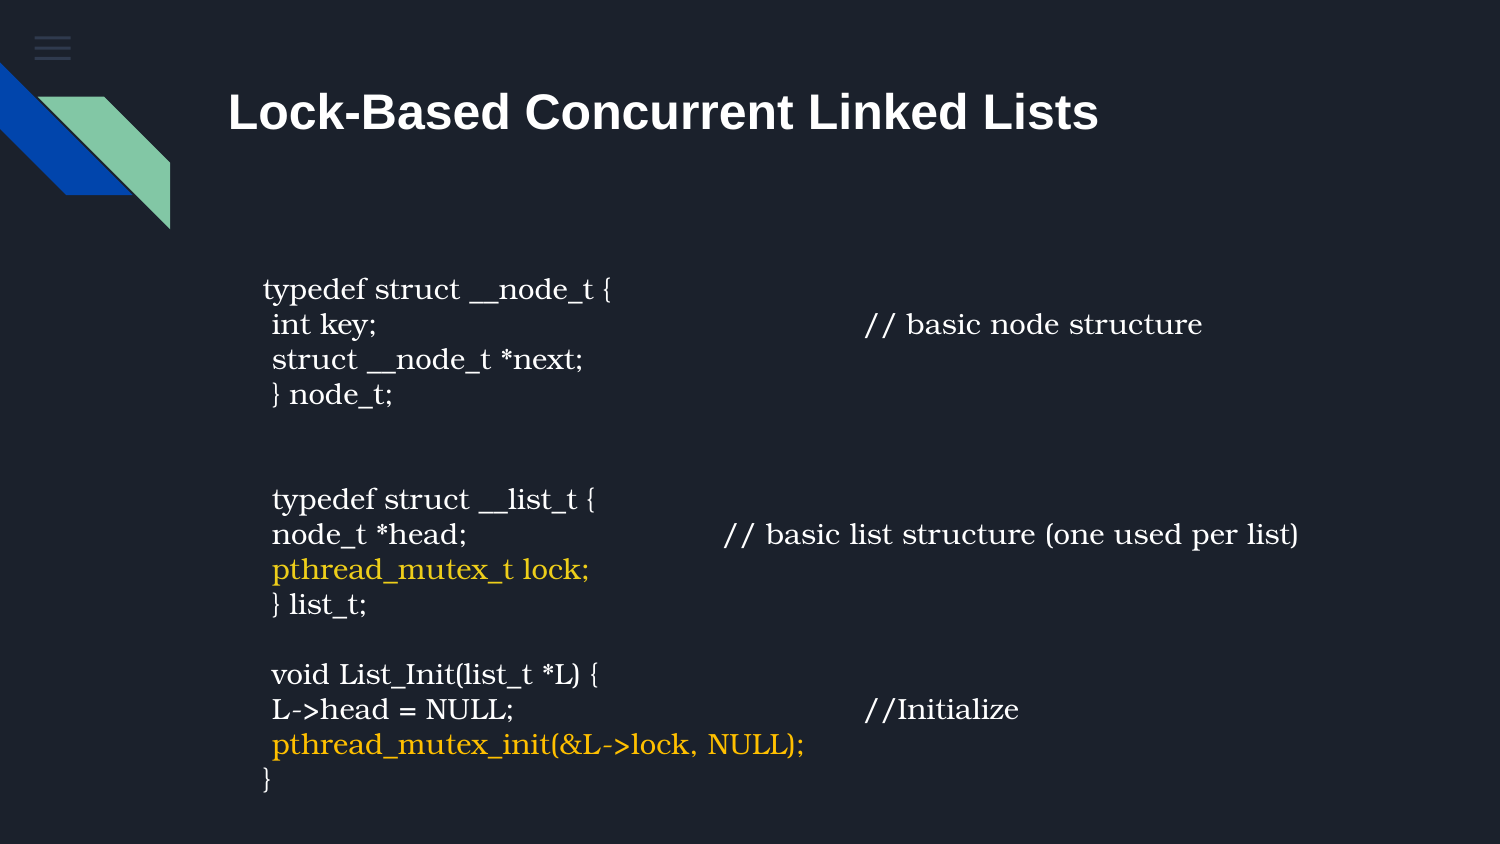

# Lock-Based Concurrent Linked Lists
typedef struct __node_t {
 int key;				// basic node structure
 struct __node_t *next;
 } node_t;

 typedef struct __list_t {
 node_t *head;		 // basic list structure (one used per list)
 pthread_mutex_t lock;
 } list_t;

 void List_Init(list_t *L) {
 L->head = NULL;			//Initialize
 pthread_mutex_init(&L->lock, NULL);
}